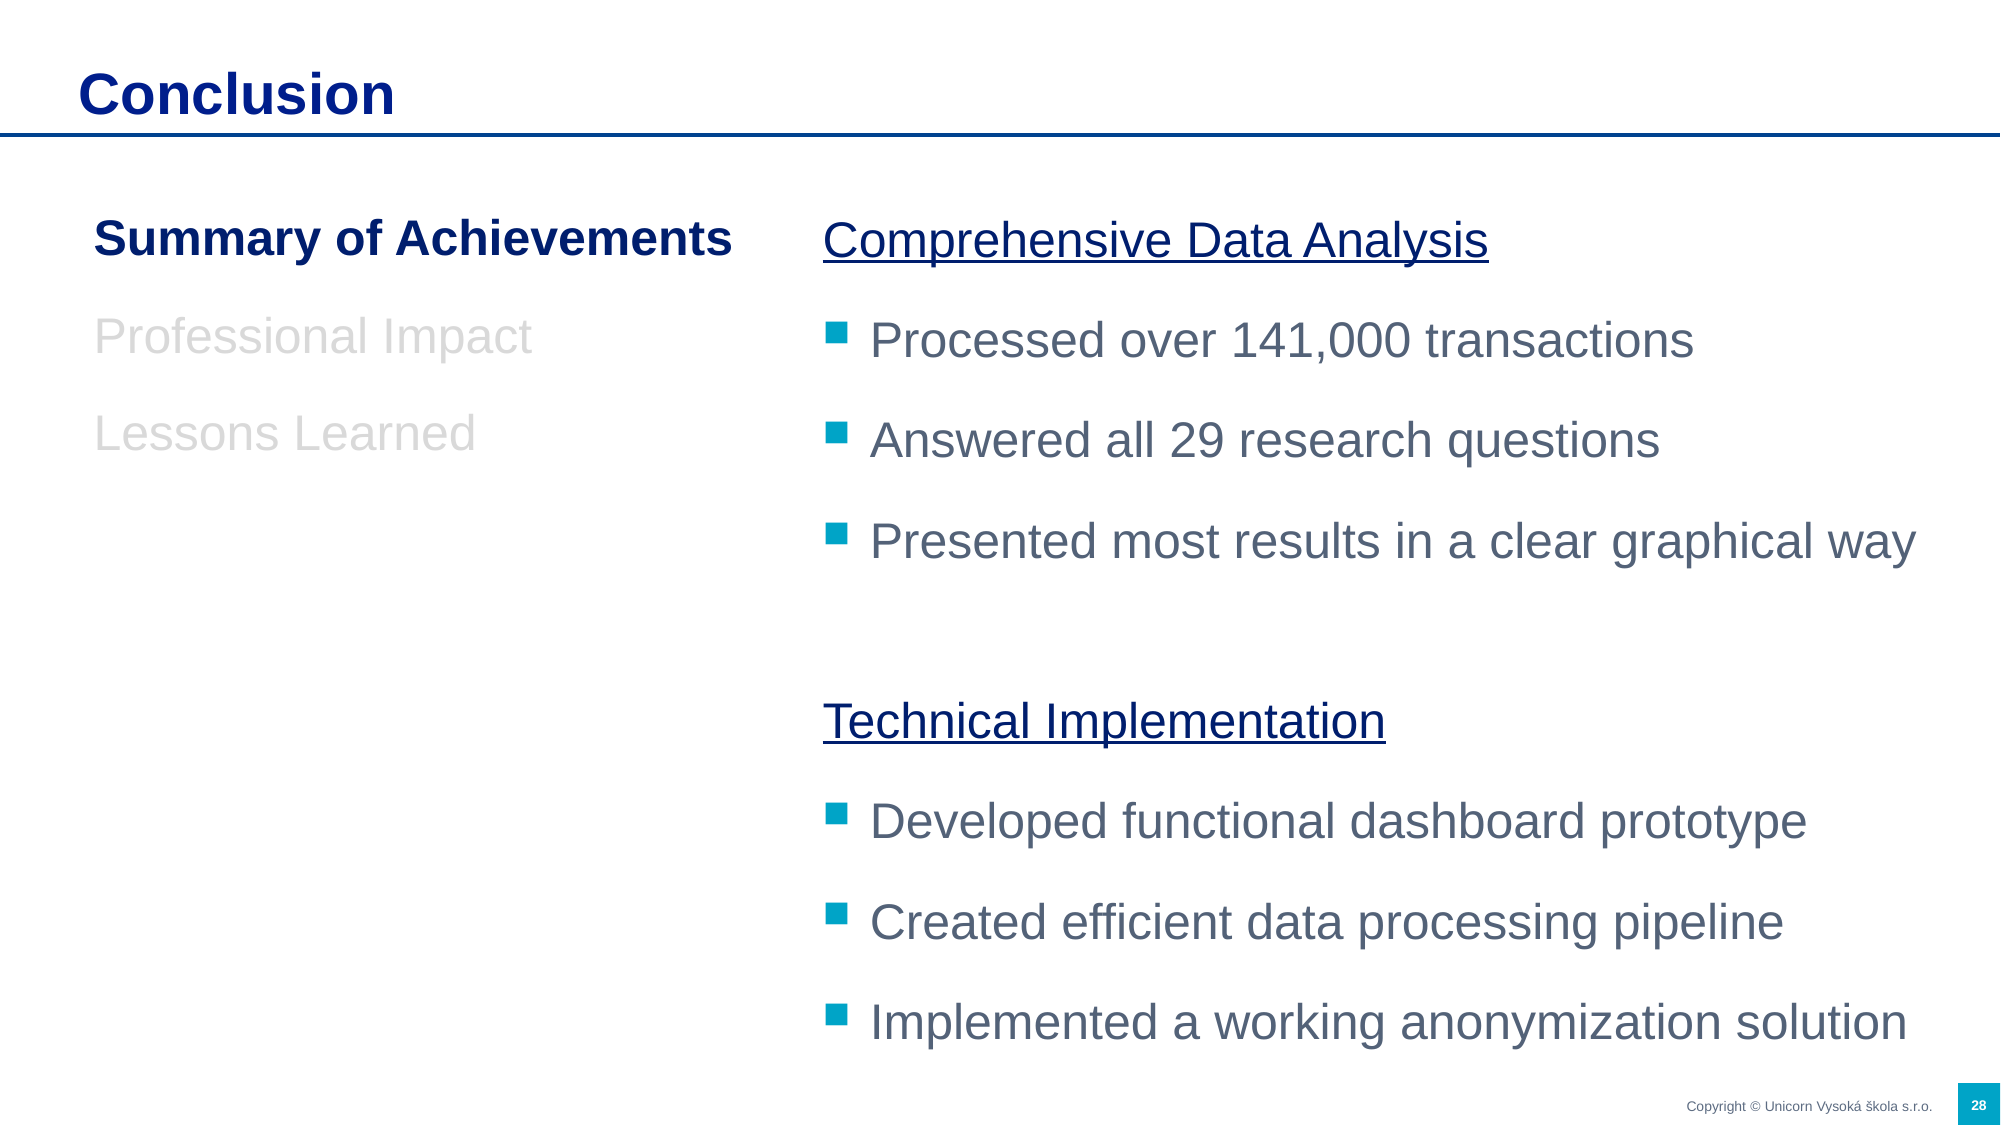

# Conclusion
Comprehensive Data Analysis
Processed over 141,000 transactions
Answered all 29 research questions
Presented most results in a clear graphical way

Technical Implementation
Developed functional dashboard prototype
Created efficient data processing pipeline
Implemented a working anonymization solution
Summary of Achievements
Professional Impact
Lessons Learned
28
Copyright © Unicorn Vysoká škola s.r.o.